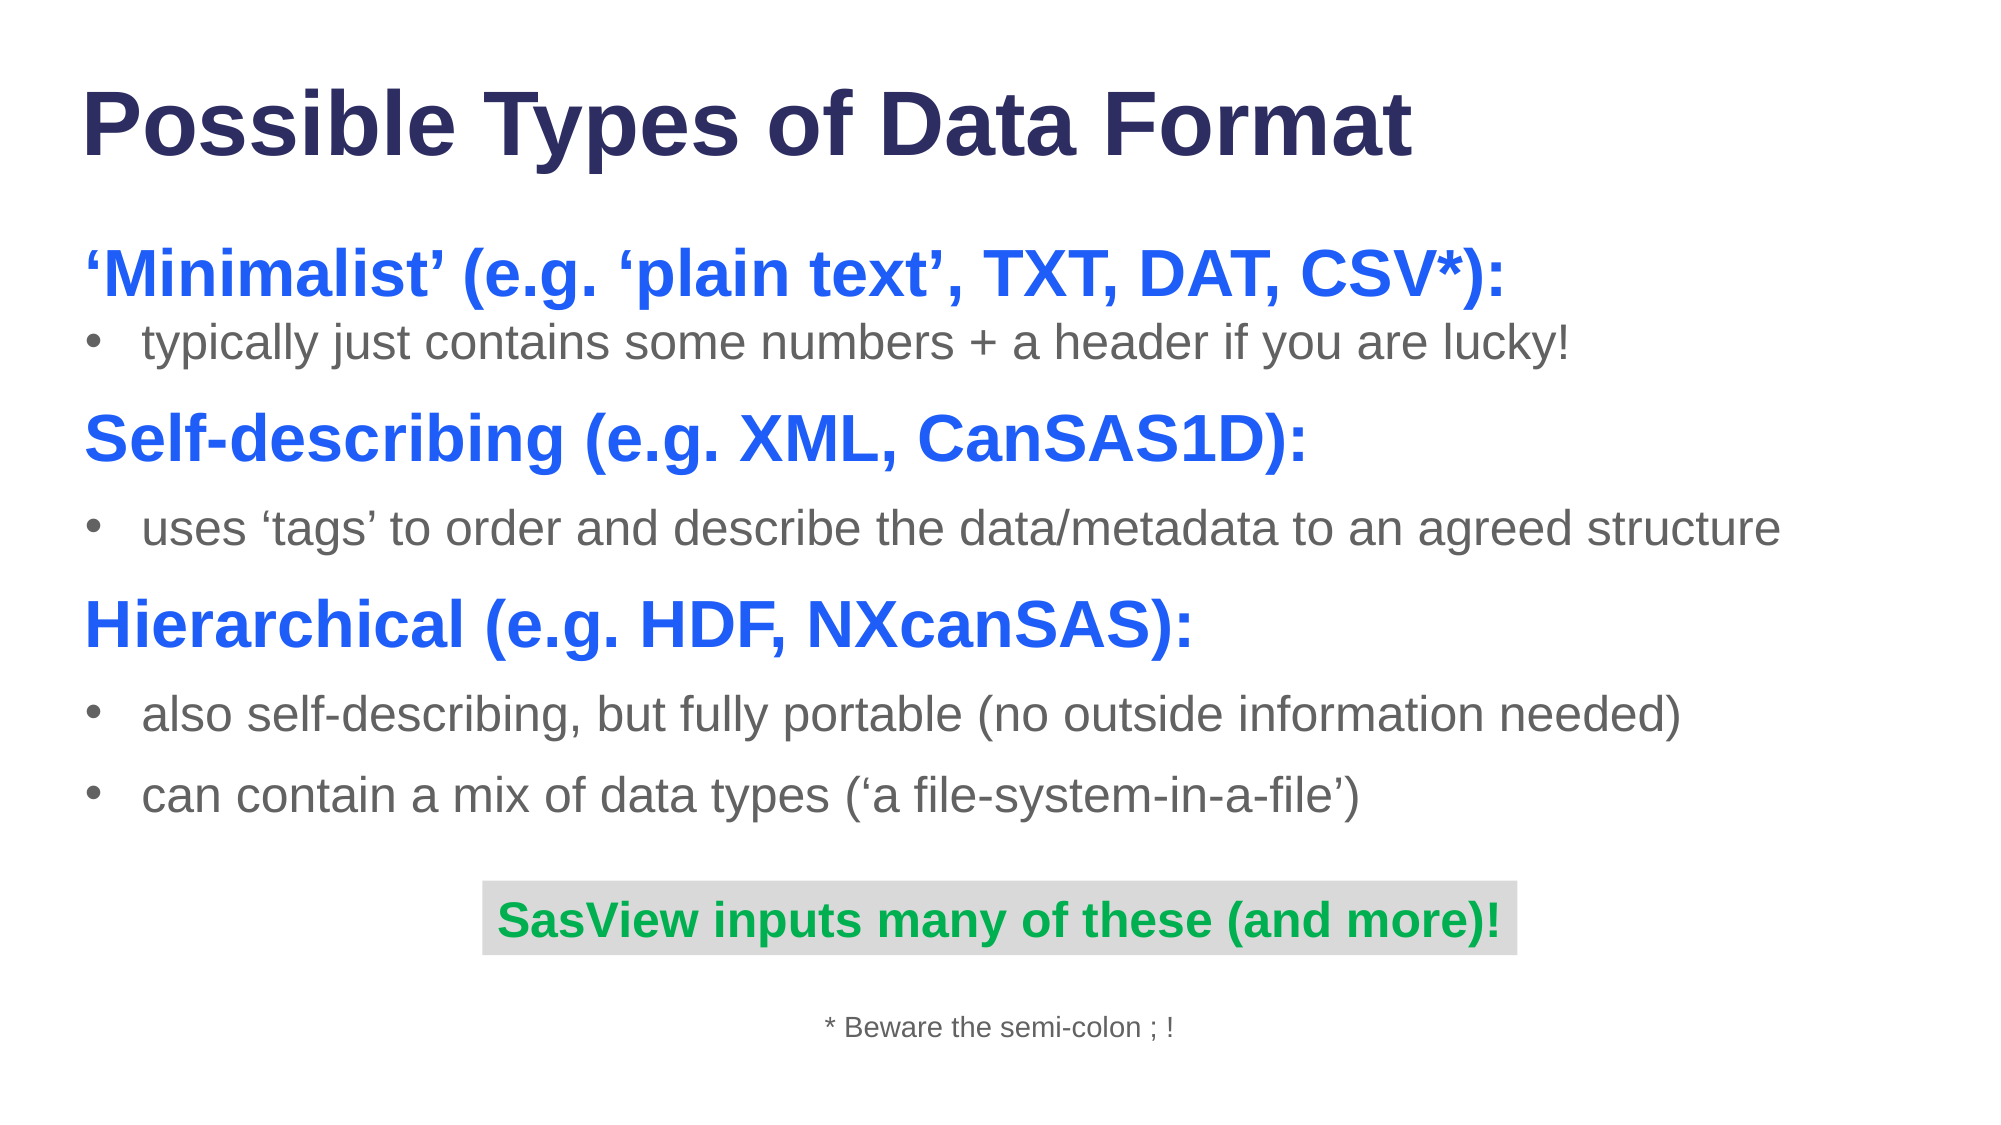

Possible Types of Data Format
‘Minimalist’ (e.g. ‘plain text’, TXT, DAT, CSV*):
typically just contains some numbers + a header if you are lucky!

Self-describing (e.g. XML, CanSAS1D):
uses ‘tags’ to order and describe the data/metadata to an agreed structure

Hierarchical (e.g. HDF, NXcanSAS):
also self-describing, but fully portable (no outside information needed)
can contain a mix of data types (‘a file-system-in-a-file’)
SasView inputs many of these (and more)!
* Beware the semi-colon ; !